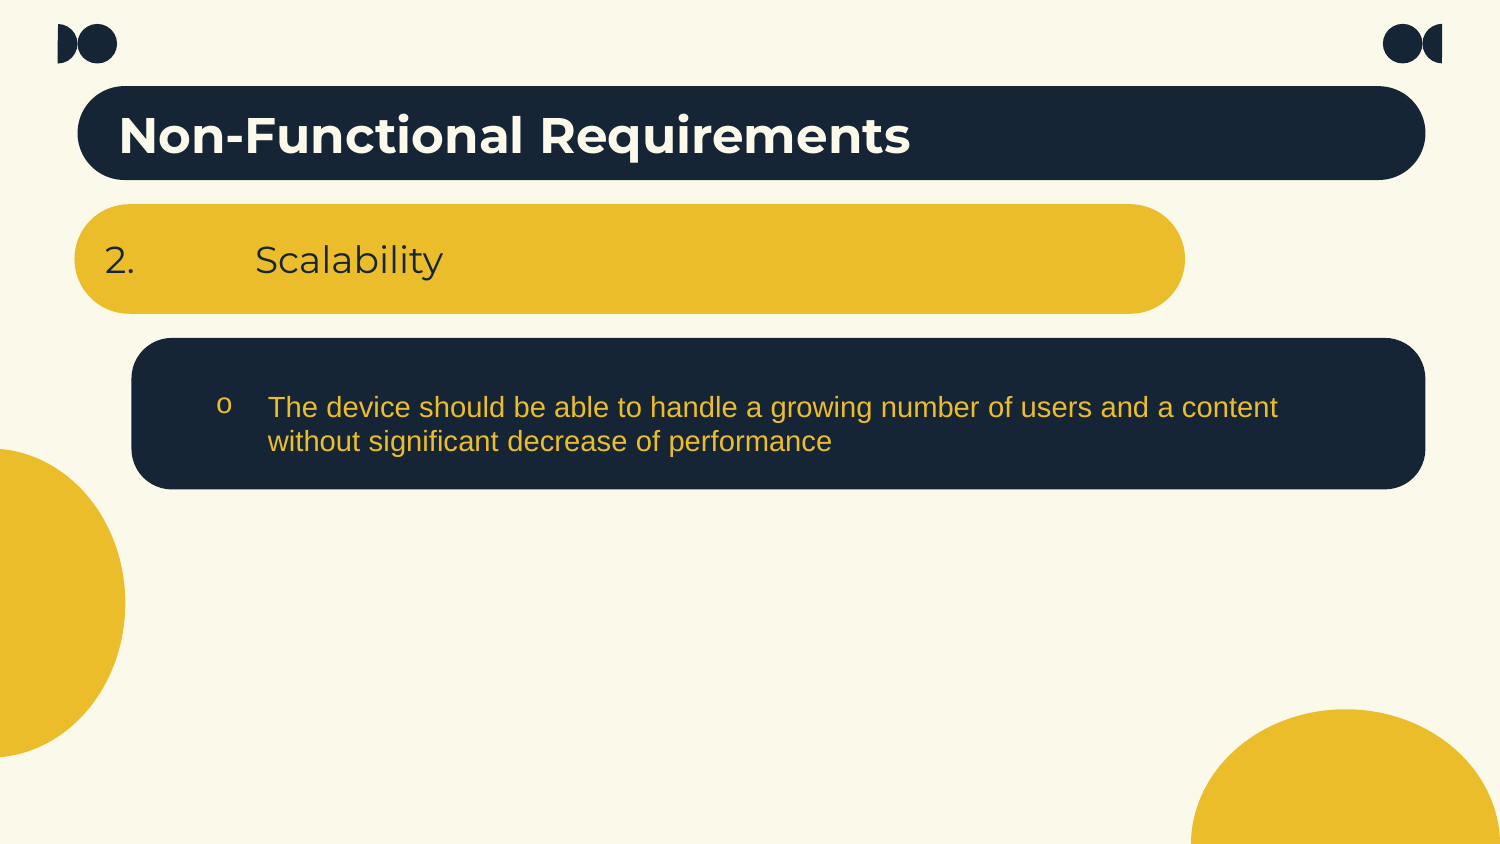

Non-Functional Requirements

2.	Scalability

The device should be able to handle a growing number of users and a content without significant decrease of performance